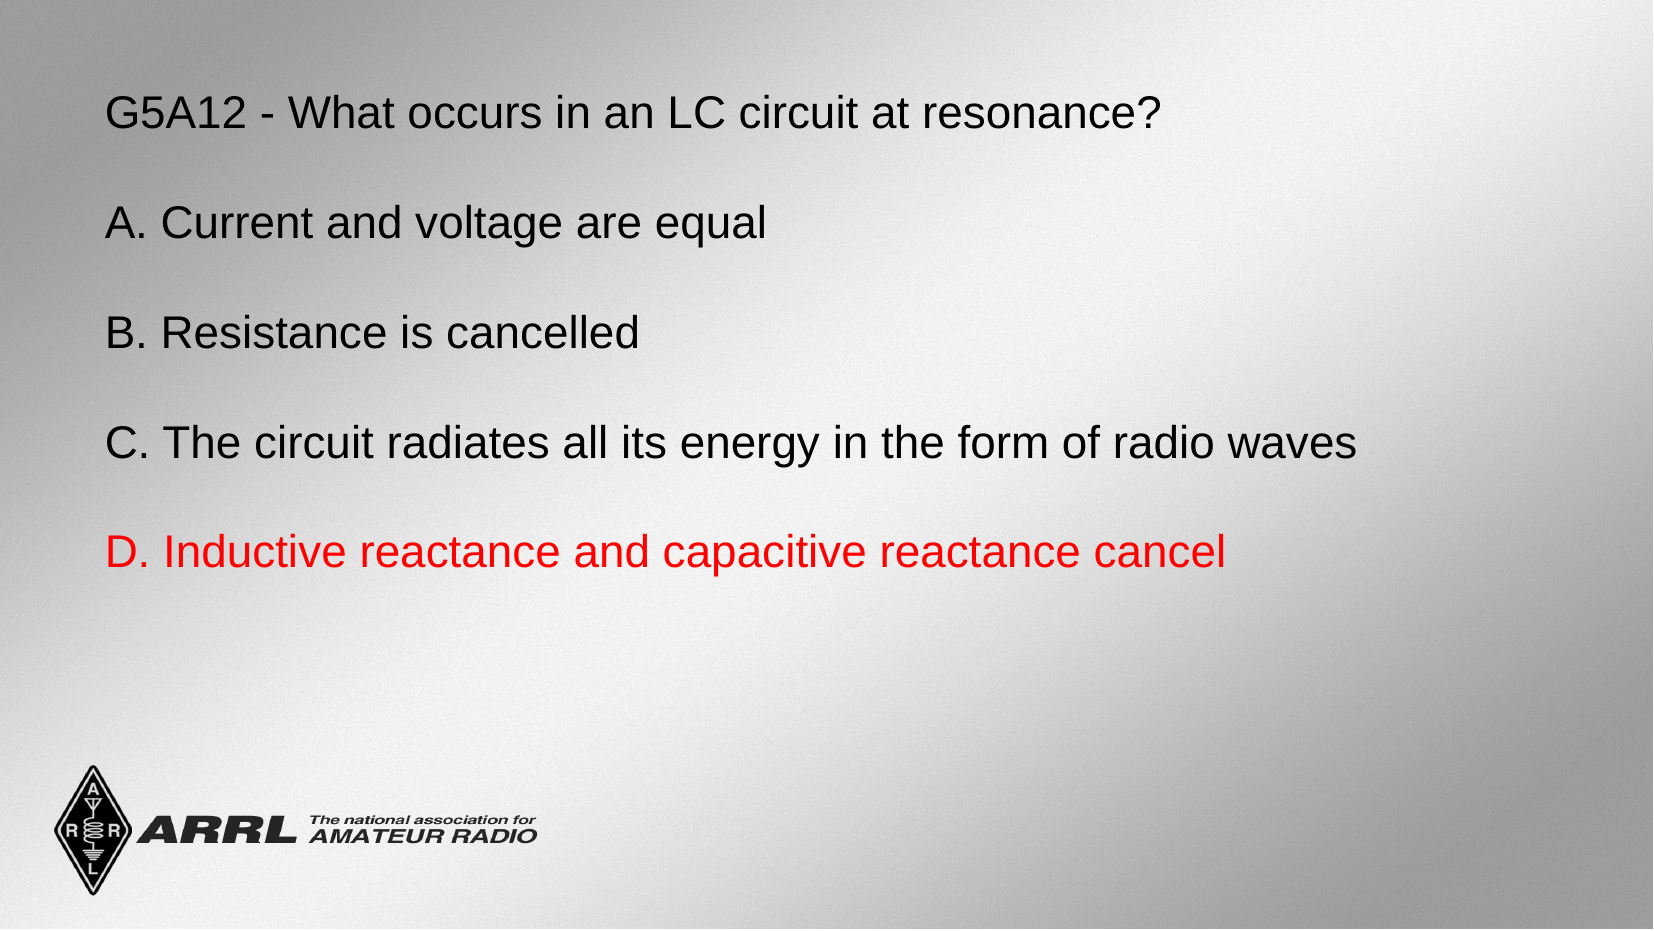

G5A12 - What occurs in an LC circuit at resonance?

A. Current and voltage are equal

B. Resistance is cancelled

C. The circuit radiates all its energy in the form of radio waves

D. Inductive reactance and capacitive reactance cancel